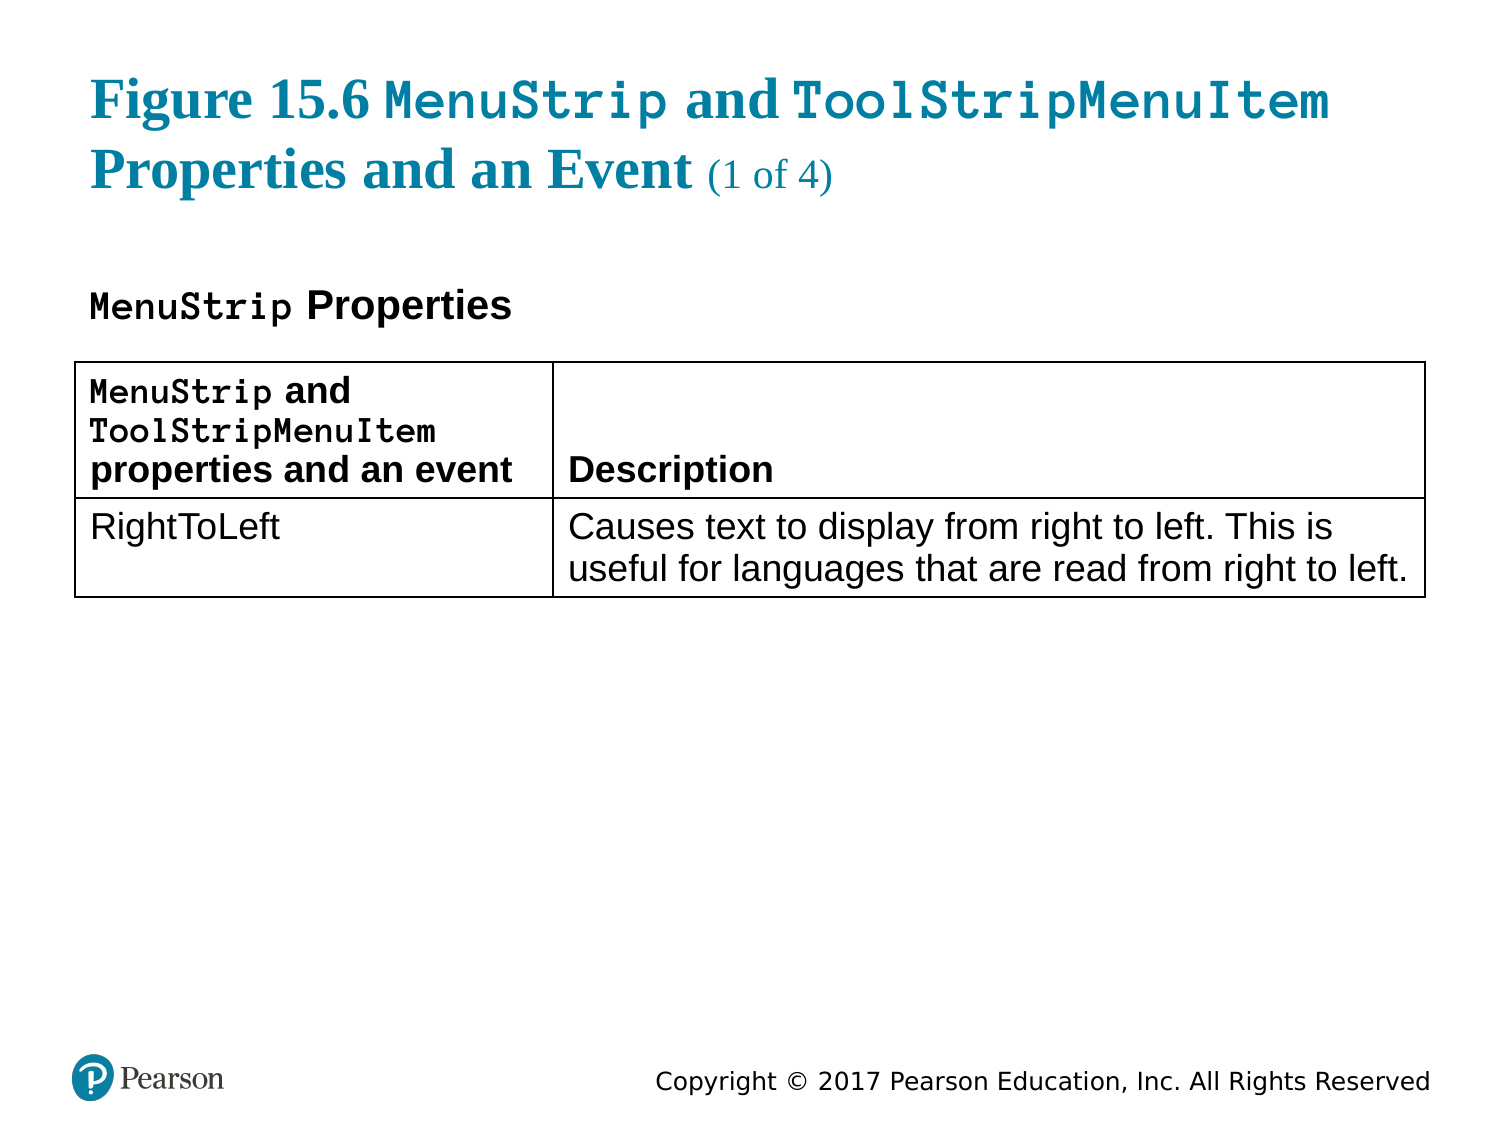

# Figure 15.6 MenuStrip and ToolStripMenuItem Properties and an Event (1 of 4)
MenuStrip Properties
| MenuStrip and ToolStripMenuItem properties and an event | Description |
| --- | --- |
| Right To Left | Causes text to display from right to left. This is useful for languages that are read from right to left. |